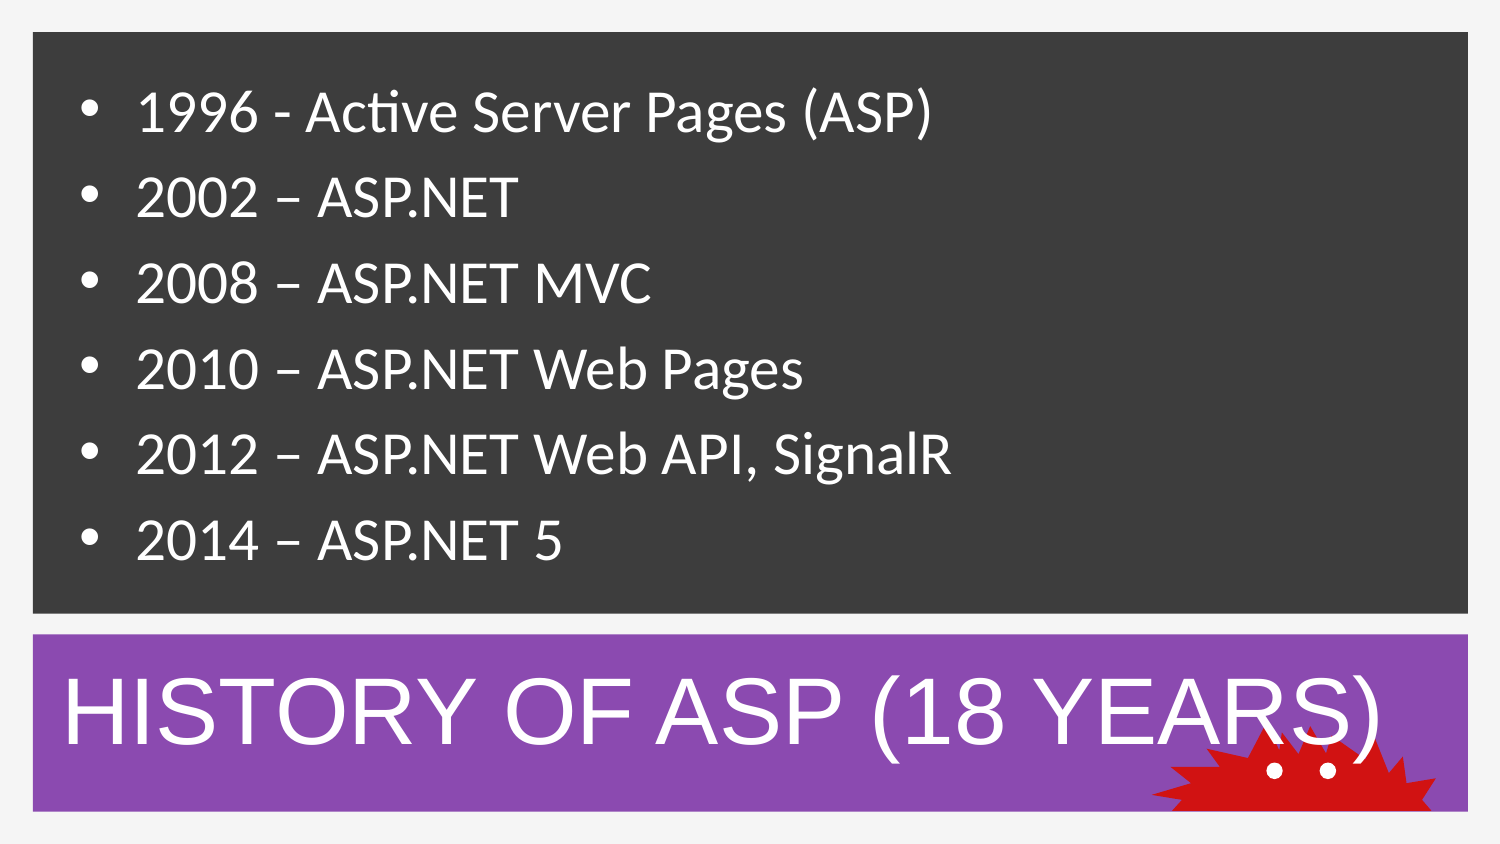

1996 - Active Server Pages (ASP)
2002 – ASP.NET
2008 – ASP.NET MVC
2010 – ASP.NET Web Pages
2012 – ASP.NET Web API, SignalR
2014 – ASP.NET 5
# History of ASP (18 years)